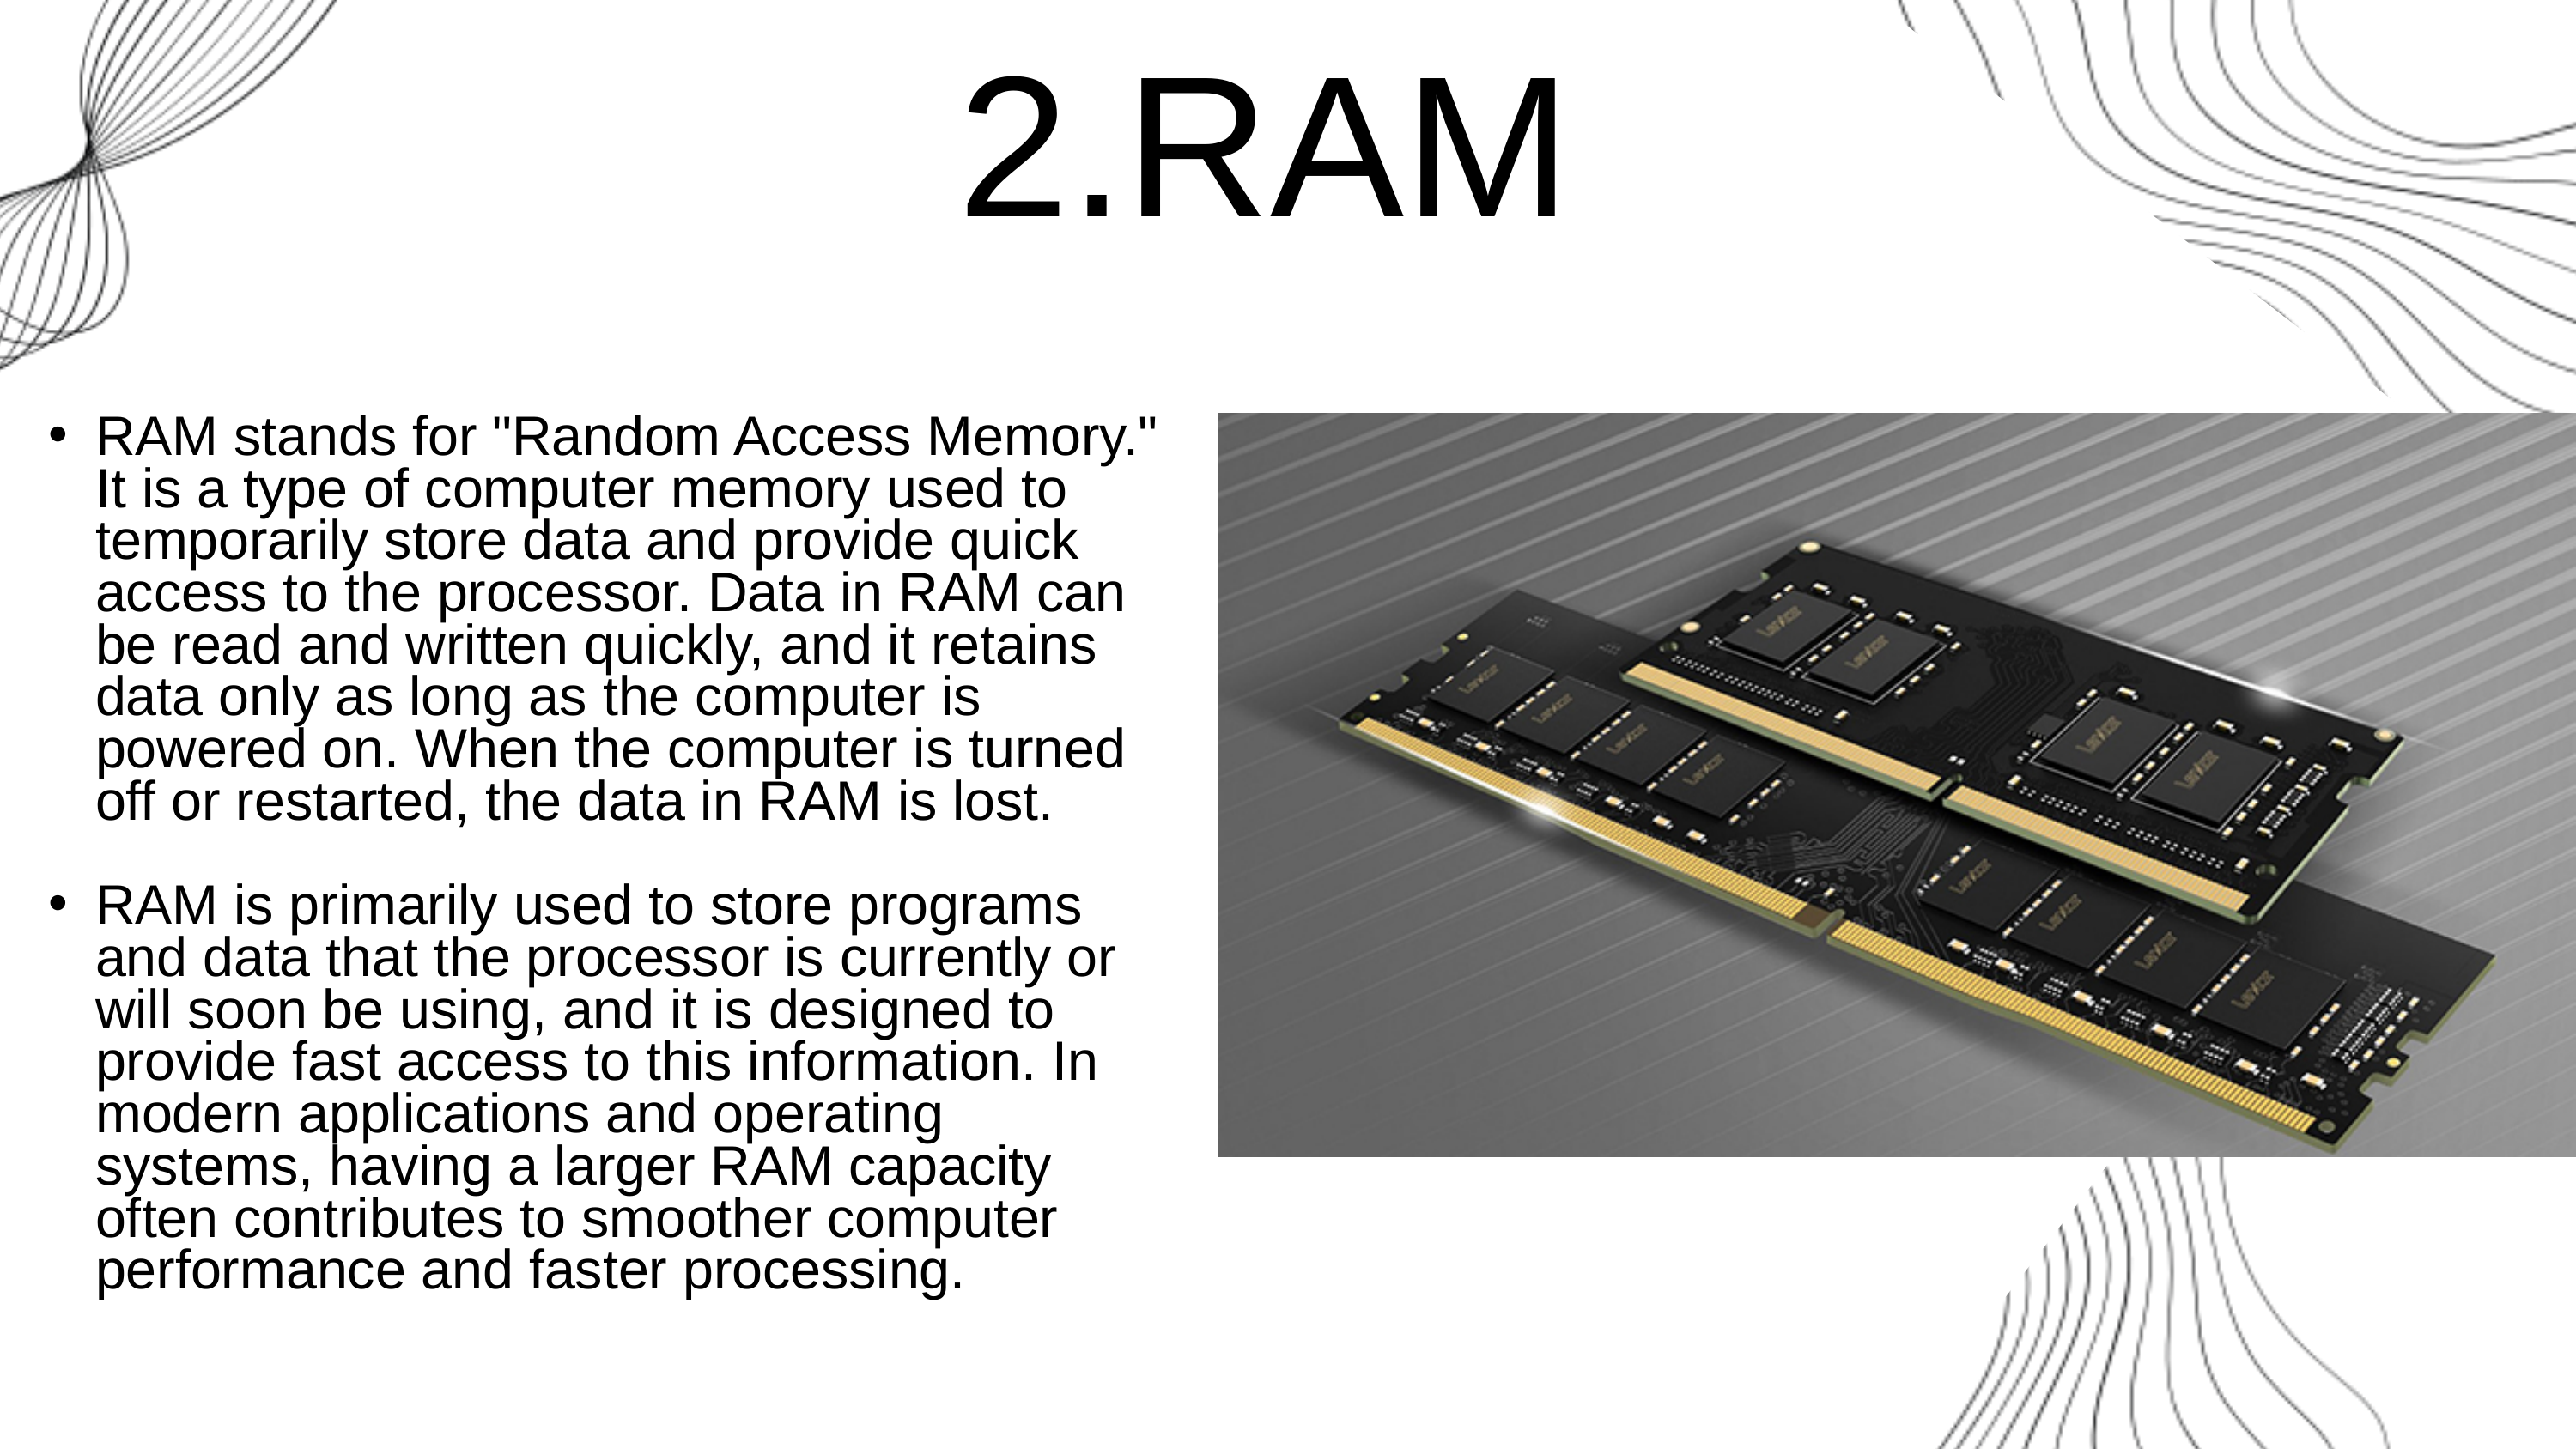

2.RAM

RAM stands for "Random Access Memory." It is a type of computer memory used to temporarily store data and provide quick access to the processor. Data in RAM can be read and written quickly, and it retains data only as long as the computer is powered on. When the computer is turned off or restarted, the data in RAM is lost.

RAM is primarily used to store programs and data that the processor is currently or will soon be using, and it is designed to provide fast access to this information. In modern applications and operating systems, having a larger RAM capacity often contributes to smoother computer performance and faster processing.